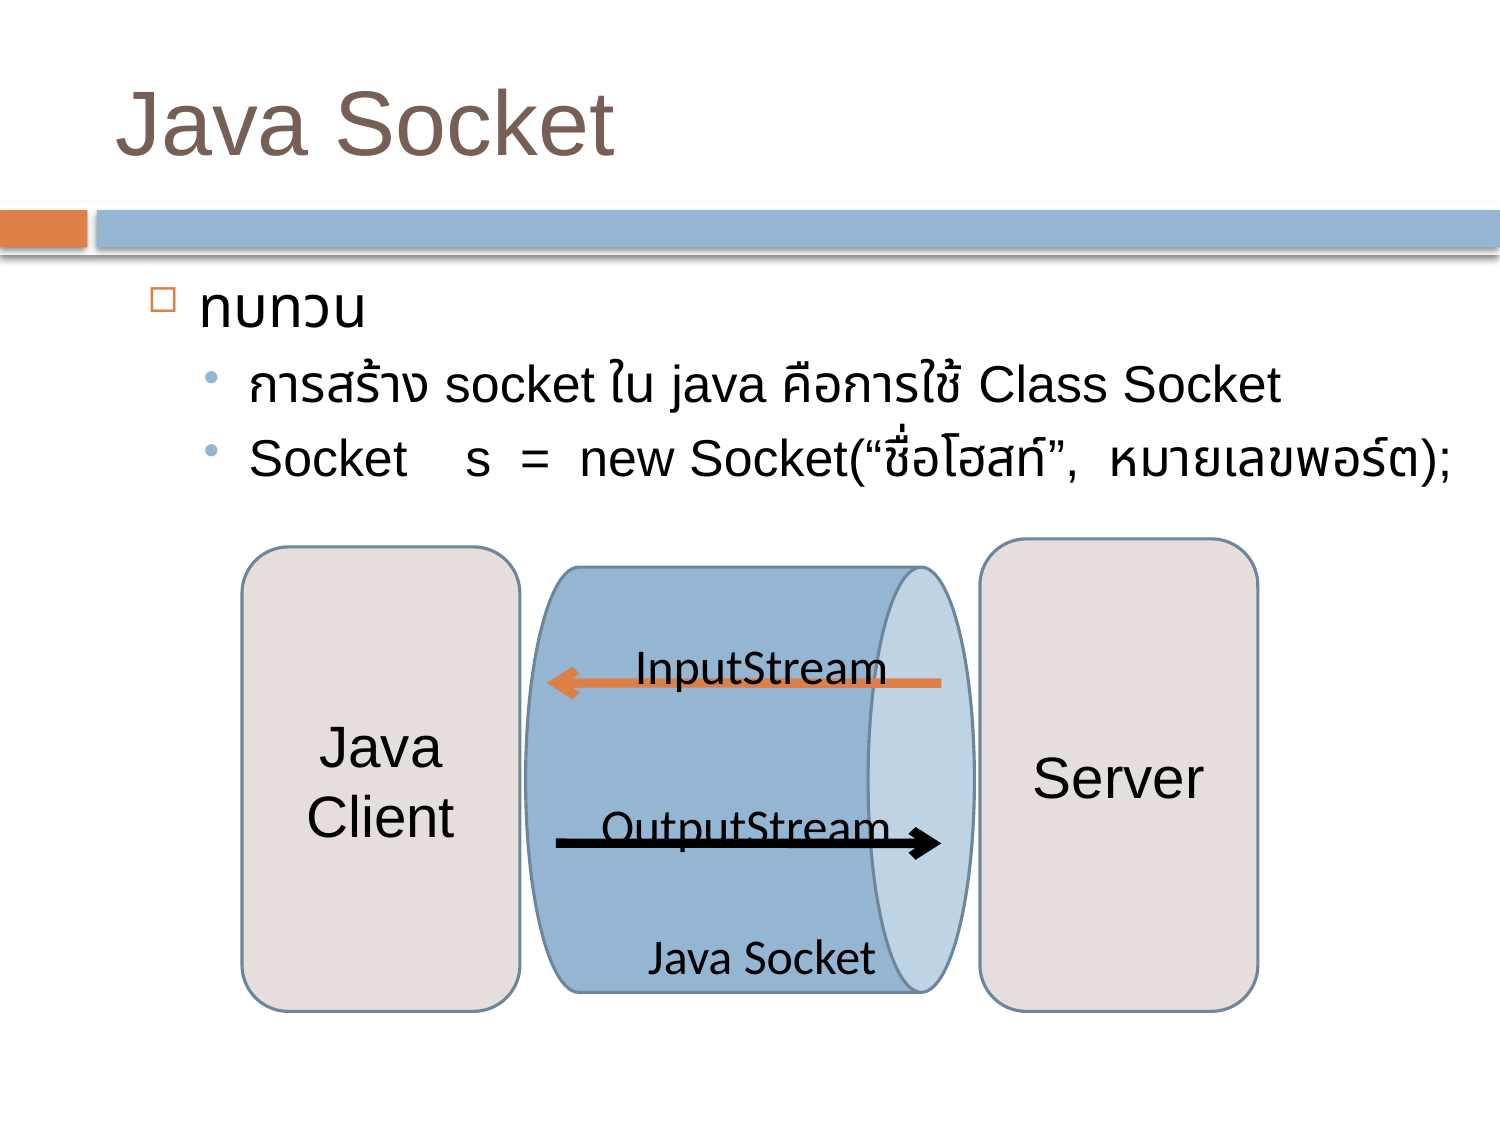

# Java Socket
ทบทวน
การสร้าง socket ใน java คือการใช้ Class Socket
Socket    s  =  new Socket(“ชื่อโฮสท์”,  หมายเลขพอร์ต);
Server
Java Client

InputStream
OutputStream
Java Socket